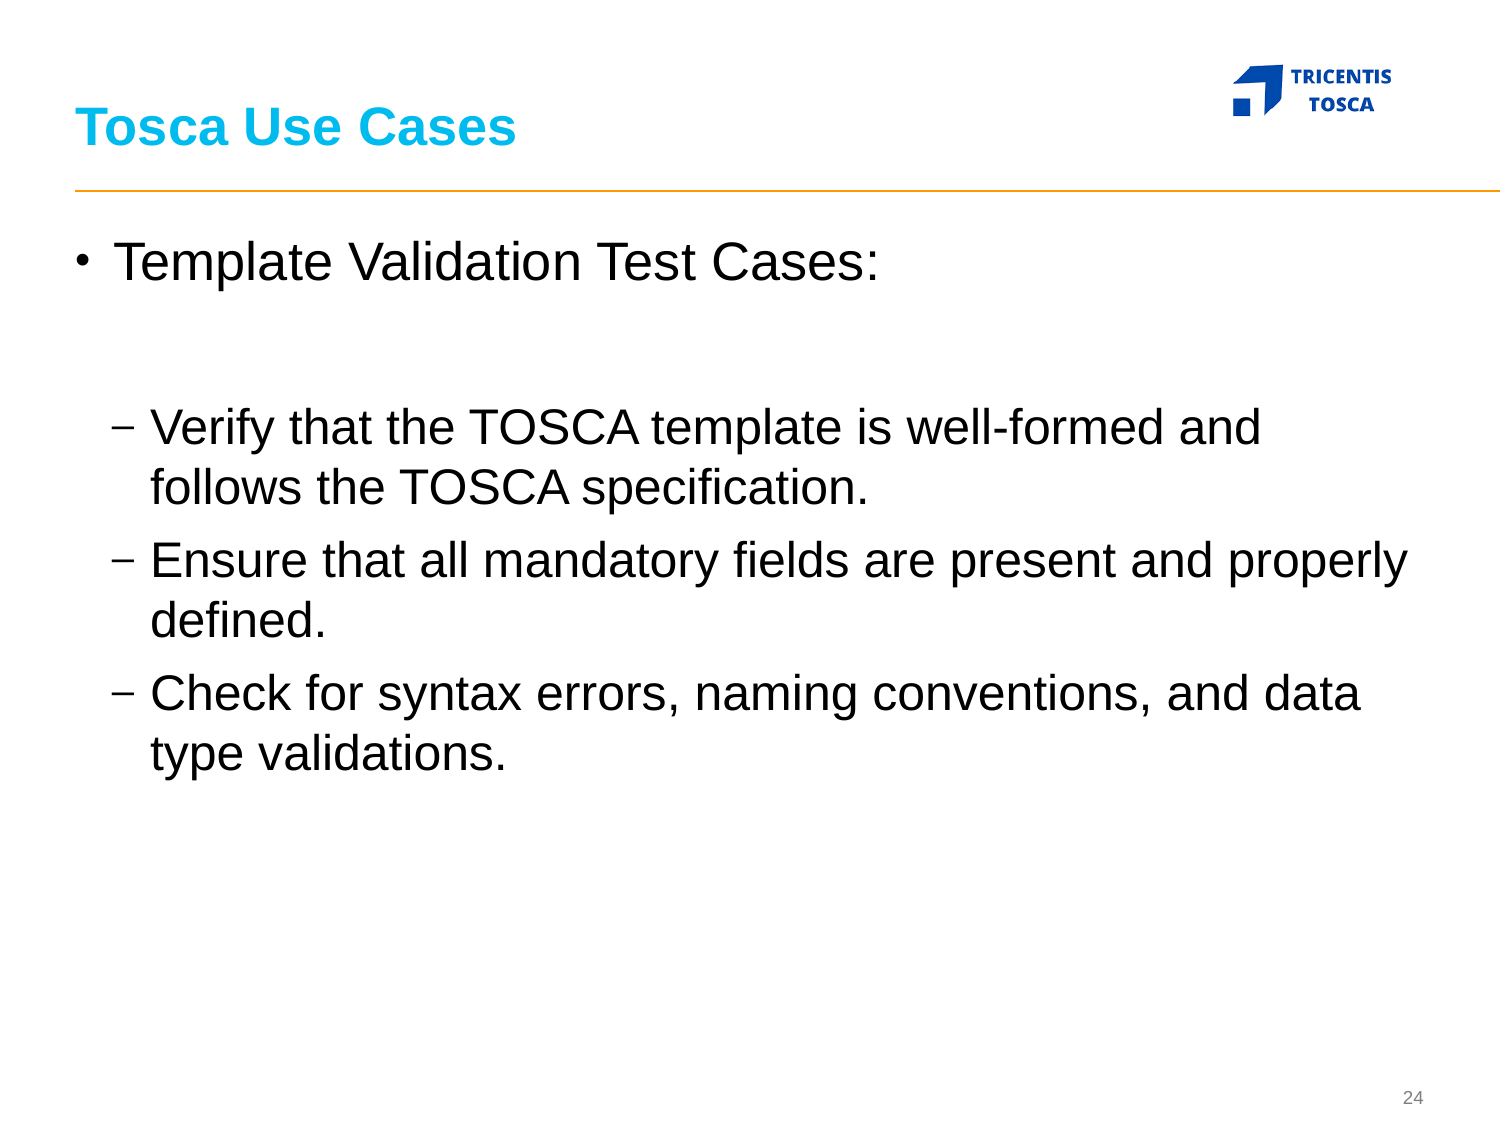

# Tosca Use Cases
Template Validation Test Cases:

Verify that the TOSCA template is well-formed and follows the TOSCA specification.
Ensure that all mandatory fields are present and properly defined.
Check for syntax errors, naming conventions, and data type validations.